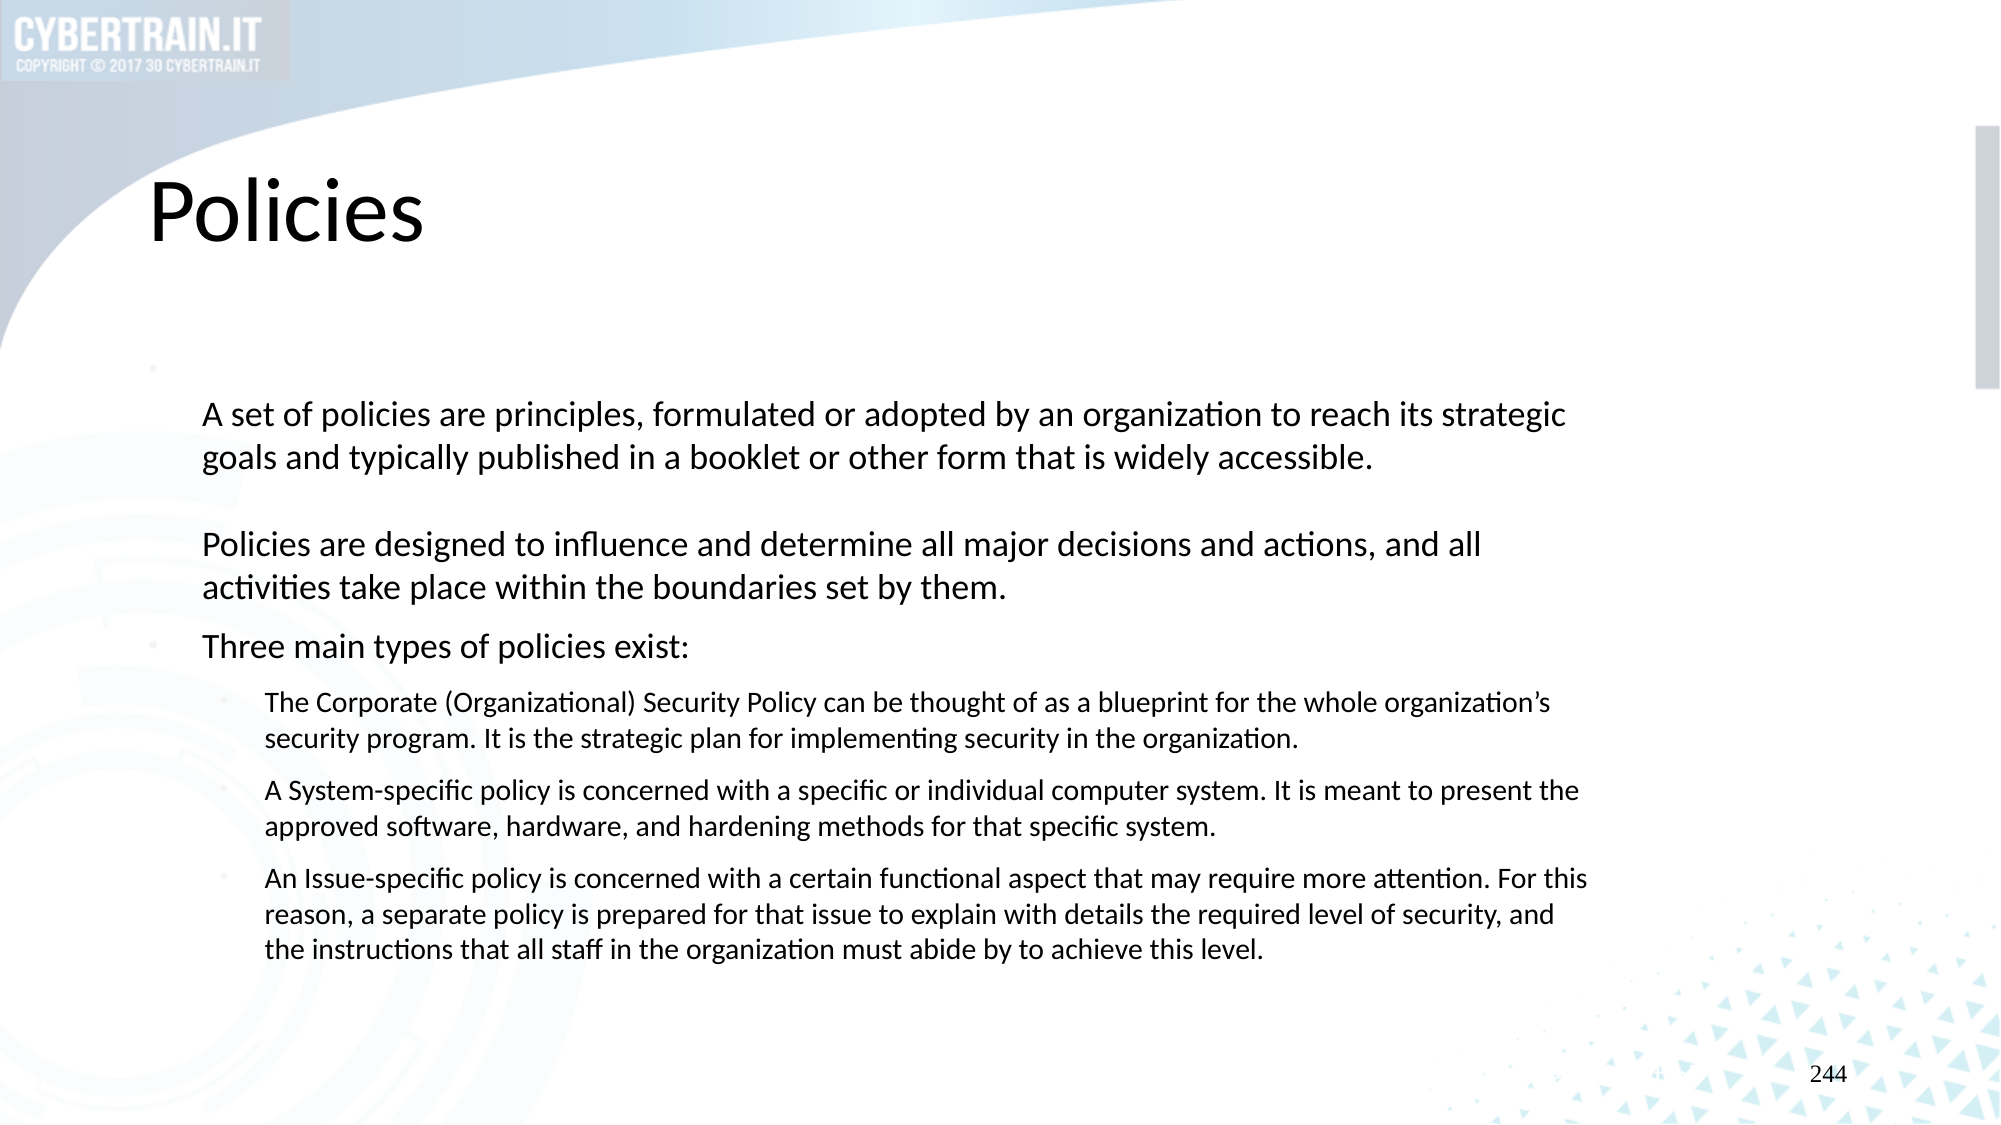

# Policies
A set of policies are principles, formulated or adopted by an organization to reach its strategic goals and typically published in a booklet or other form that is widely accessible.
Policies are designed to influence and determine all major decisions and actions, and all activities take place within the boundaries set by them.
Three main types of policies exist:
The Corporate (Organizational) Security Policy can be thought of as a blueprint for the whole organization’s security program. It is the strategic plan for implementing security in the organization.
A System-specific policy is concerned with a specific or individual computer system. It is meant to present the approved software, hardware, and hardening methods for that specific system.
An Issue-specific policy is concerned with a certain functional aspect that may require more attention. For this reason, a separate policy is prepared for that issue to explain with details the required level of security, and the instructions that all staff in the organization must abide by to achieve this level.
244
http://www.businessdictionary.com/definition/policies-and-procedures.html